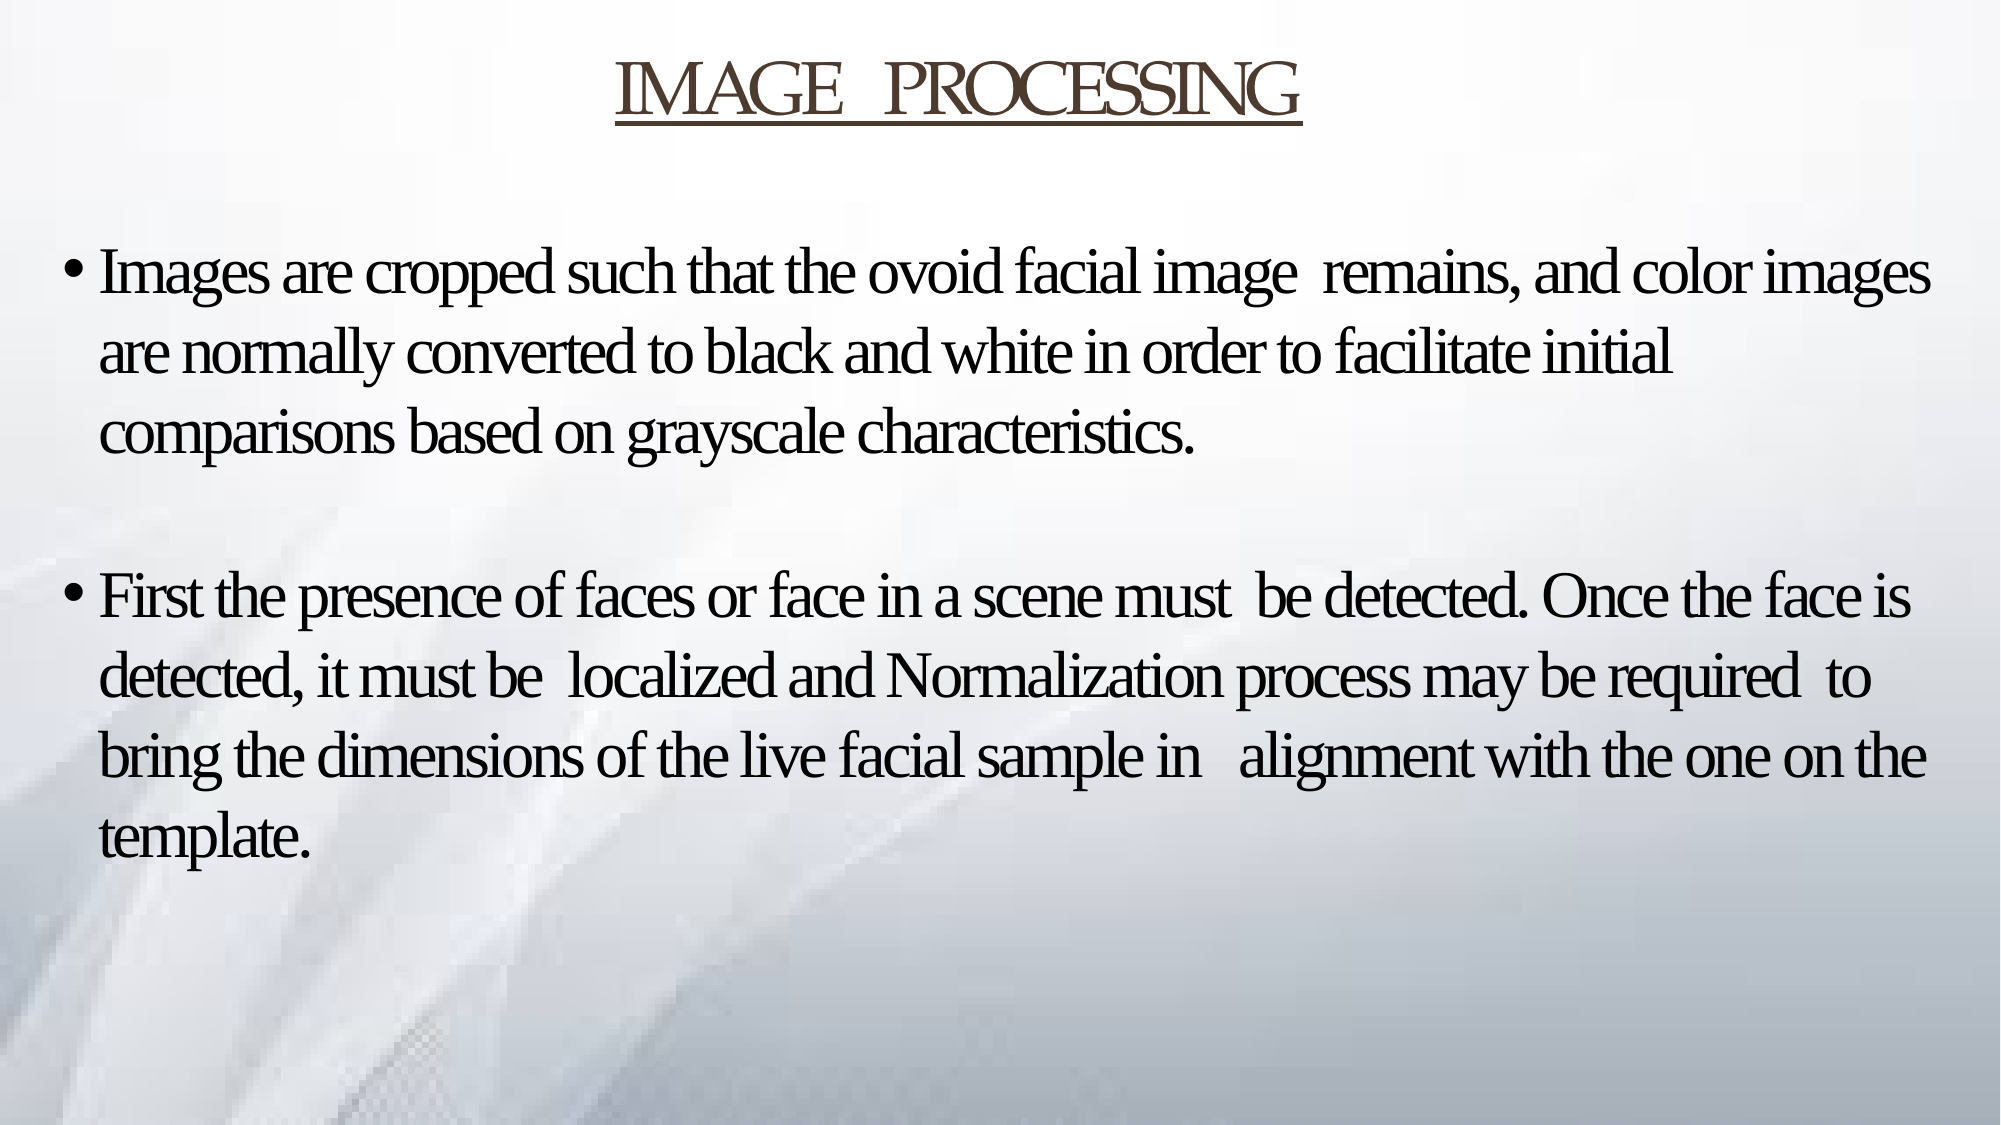

# Image  Processing
Images are cropped such that the ovoid facial image  remains, and color images are normally converted to black and white in order to facilitate initial comparisons based on grayscale characteristics.

First the presence of faces or face in a scene must  be detected. Once the face is detected, it must be  localized and Normalization process may be required  to bring the dimensions of the live facial sample in   alignment with the one on the template.
10